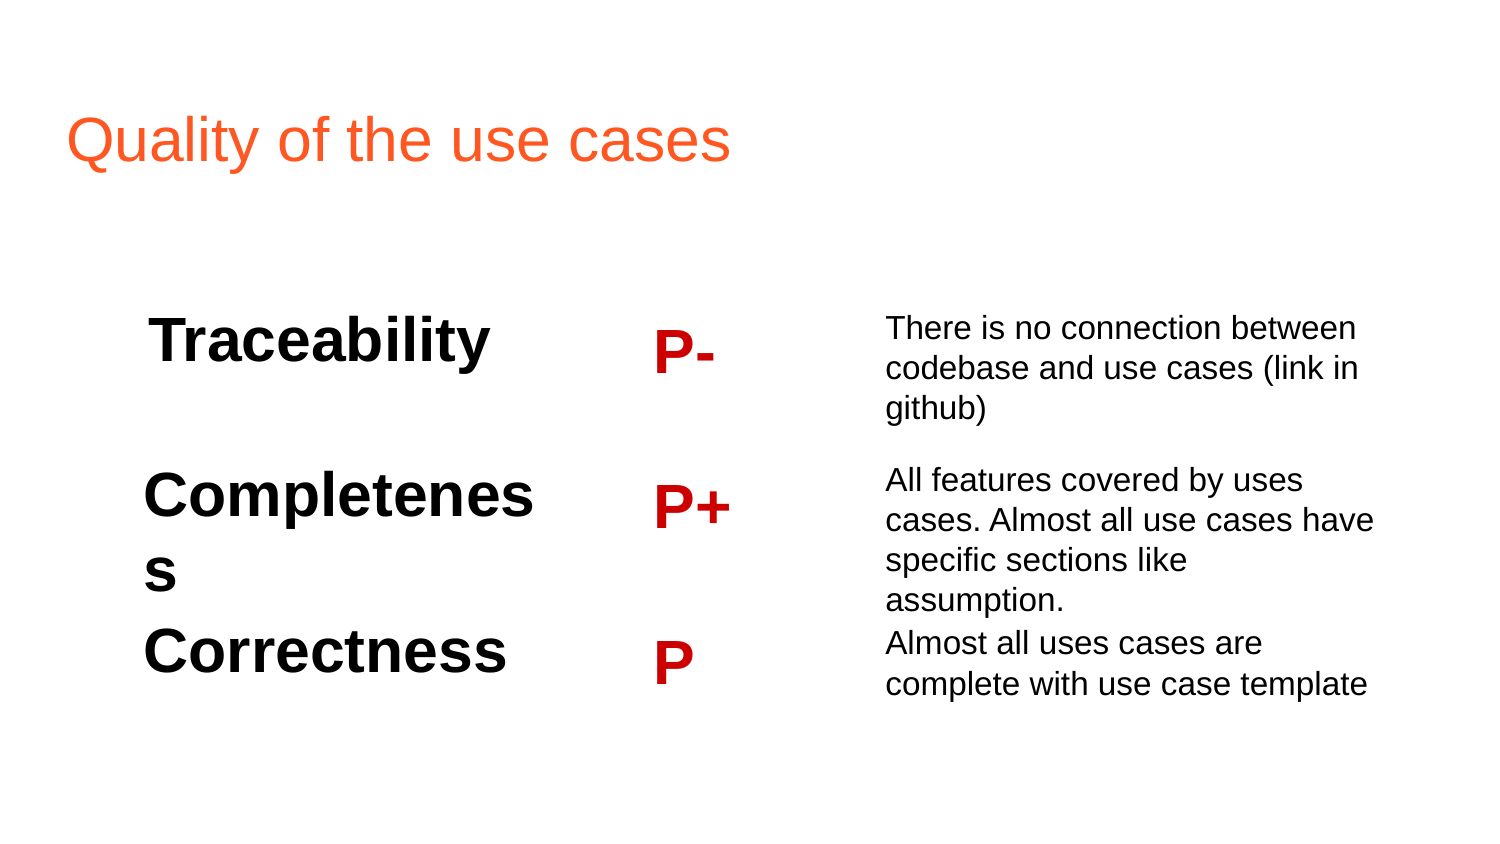

# Quality of the use cases

Traceability
There is no connection between codebase and use cases (link in github)
P-
Completeness
All features covered by uses cases. Almost all use cases have specific sections like assumption.

P+
Correctness
P
Almost all uses cases are complete with use case template